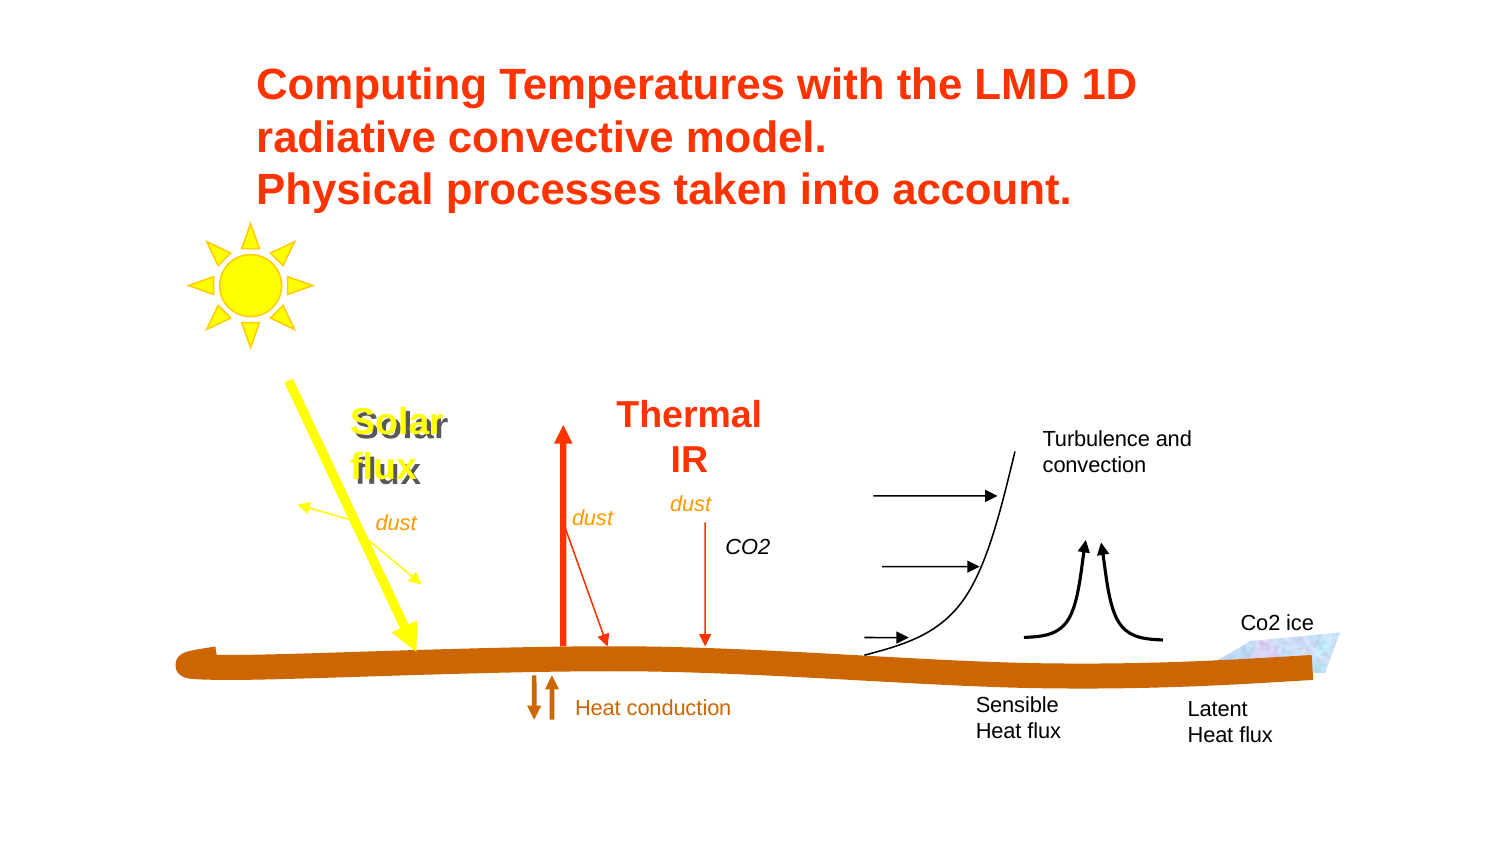

Computing Temperatures with the LMD 1D radiative convective model.
Physical processes taken into account.

Thermal
IR
Solar
flux
Turbulence and convection

dust

dust
dust

CO2

Co2 ice

Sensible
Heat flux
Heat conduction
Latent
Heat flux